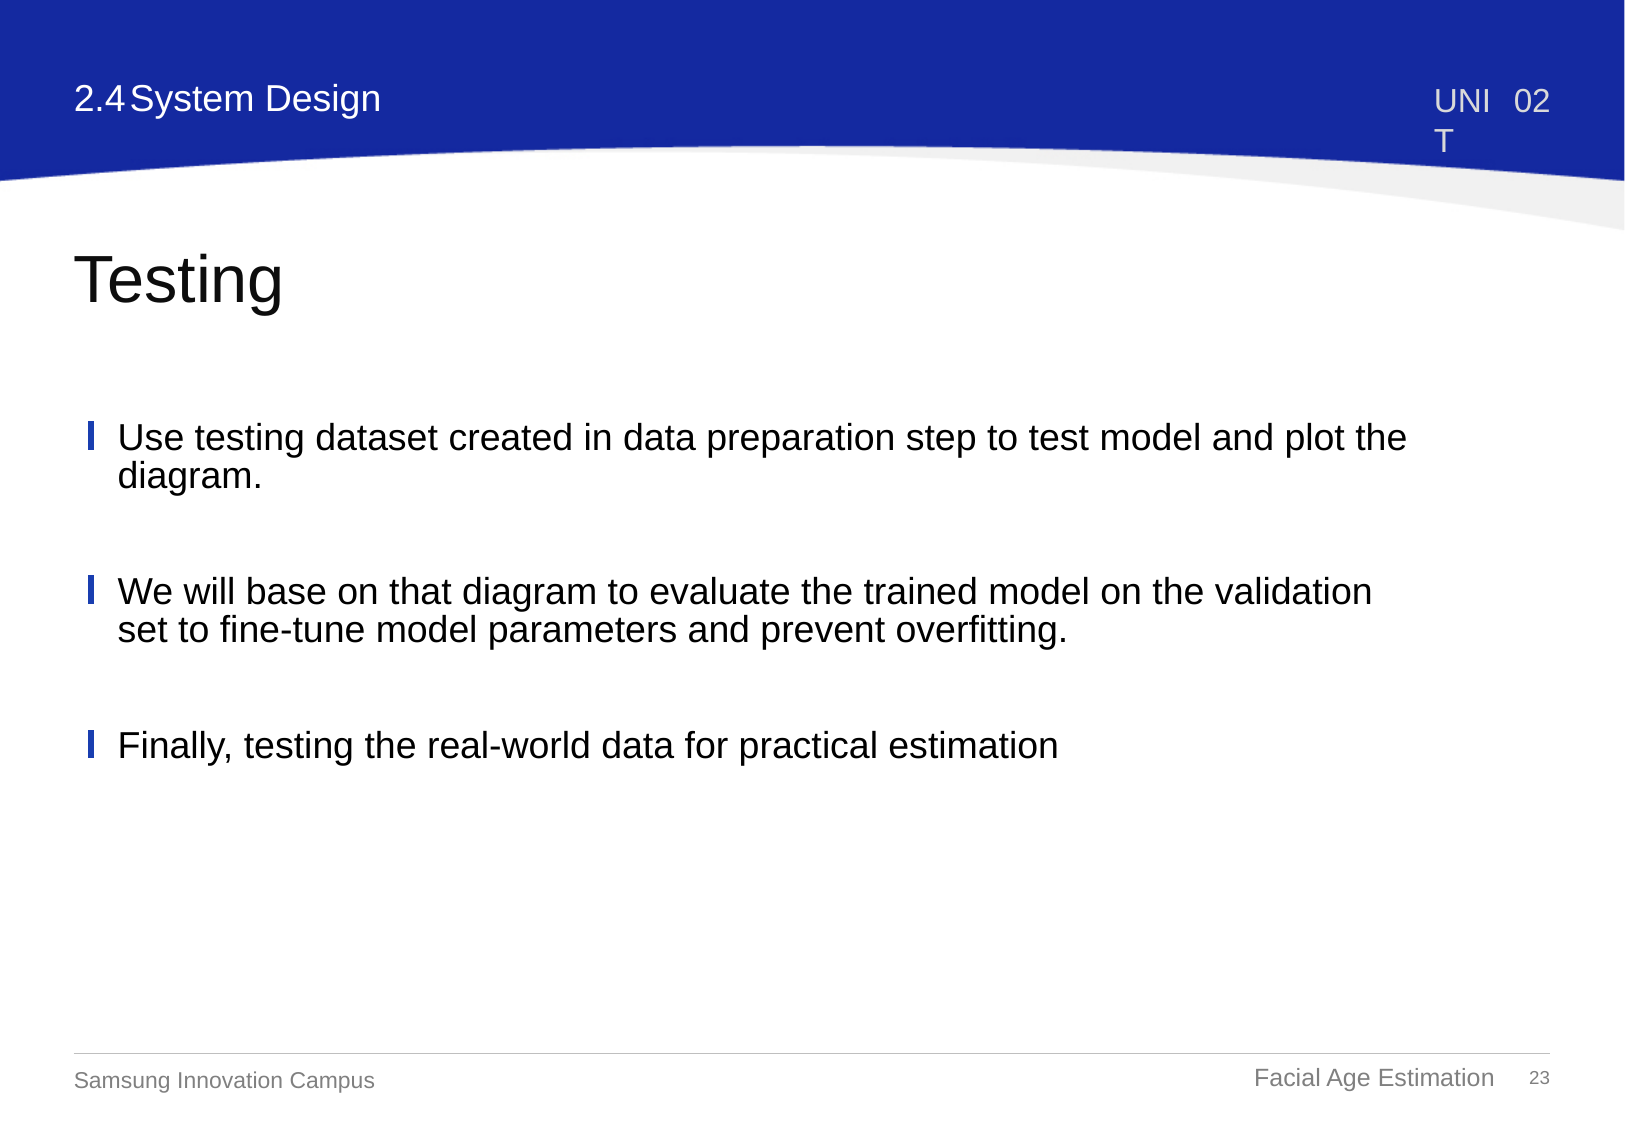

2.4
System Design
UNIT
02
# Testing
Use testing dataset created in data preparation step to test model and plot the diagram.

We will base on that diagram to evaluate the trained model on the validation set to fine-tune model parameters and prevent overfitting.

Finally, testing the real-world data for practical estimation
Facial Age Estimation